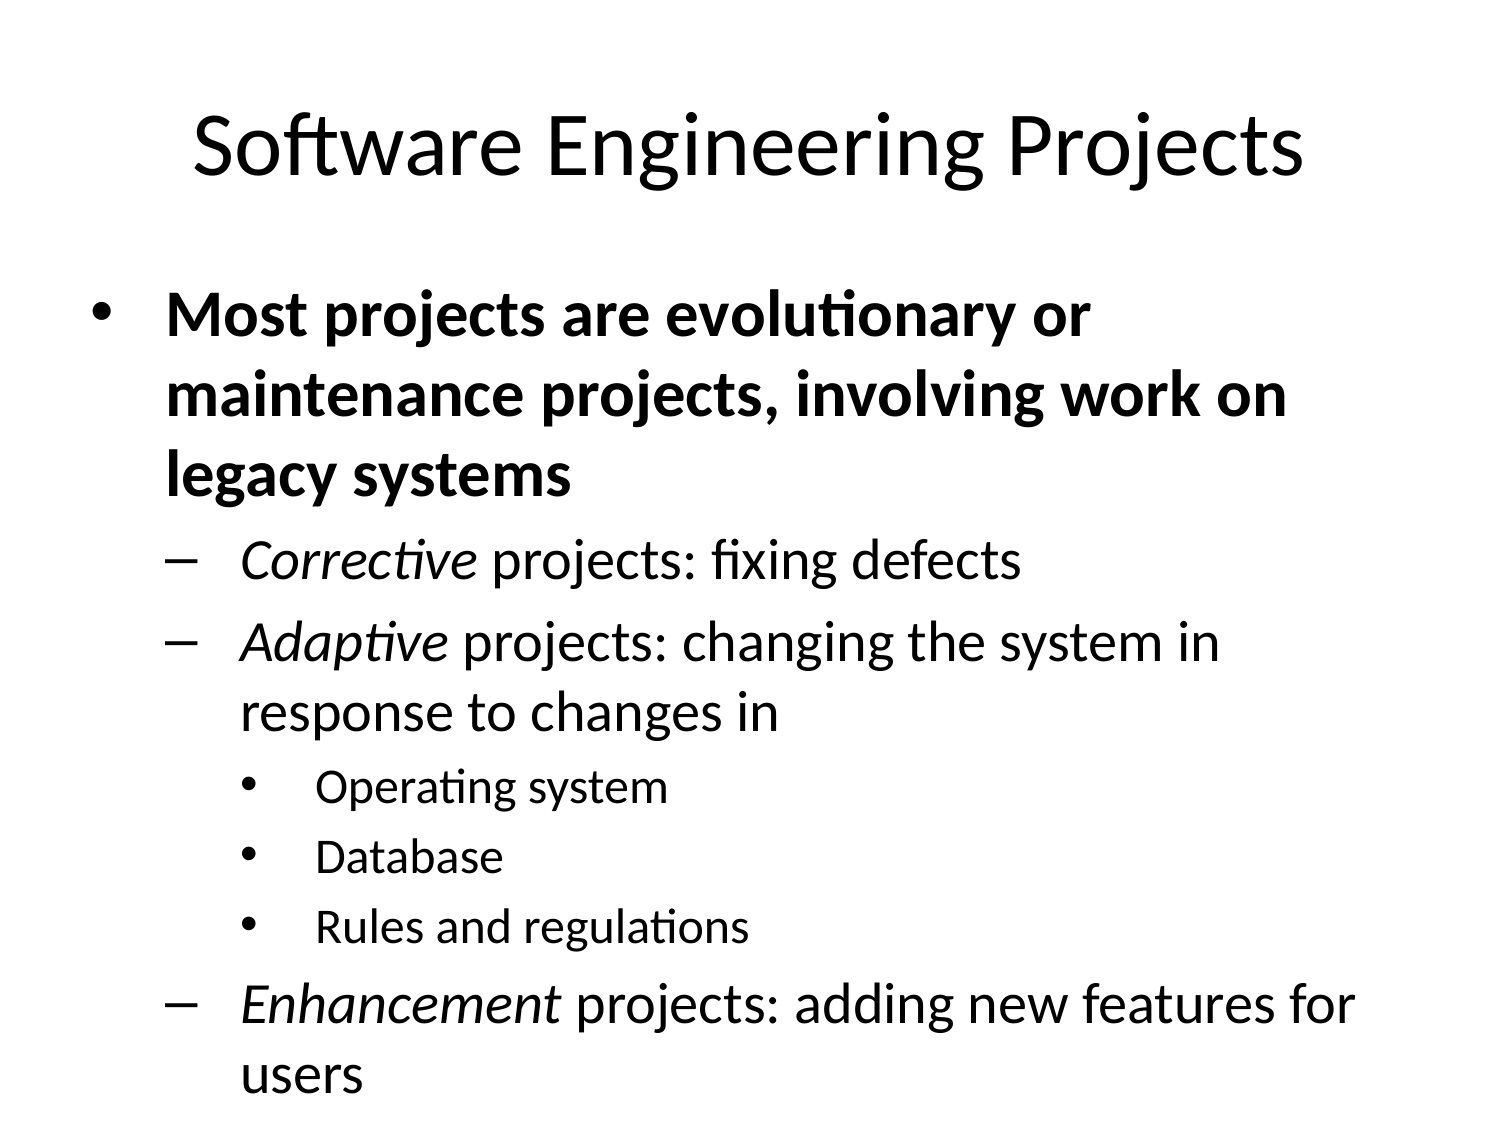

# Software Engineering Projects
Most projects are evolutionary or maintenance projects, involving work on legacy systems
Corrective projects: fixing defects
Adaptive projects: changing the system in response to changes in
Operating system
Database
Rules and regulations
Enhancement projects: adding new features for users
Reengineering or perfective projects: changing the system internally so it is more maintainable